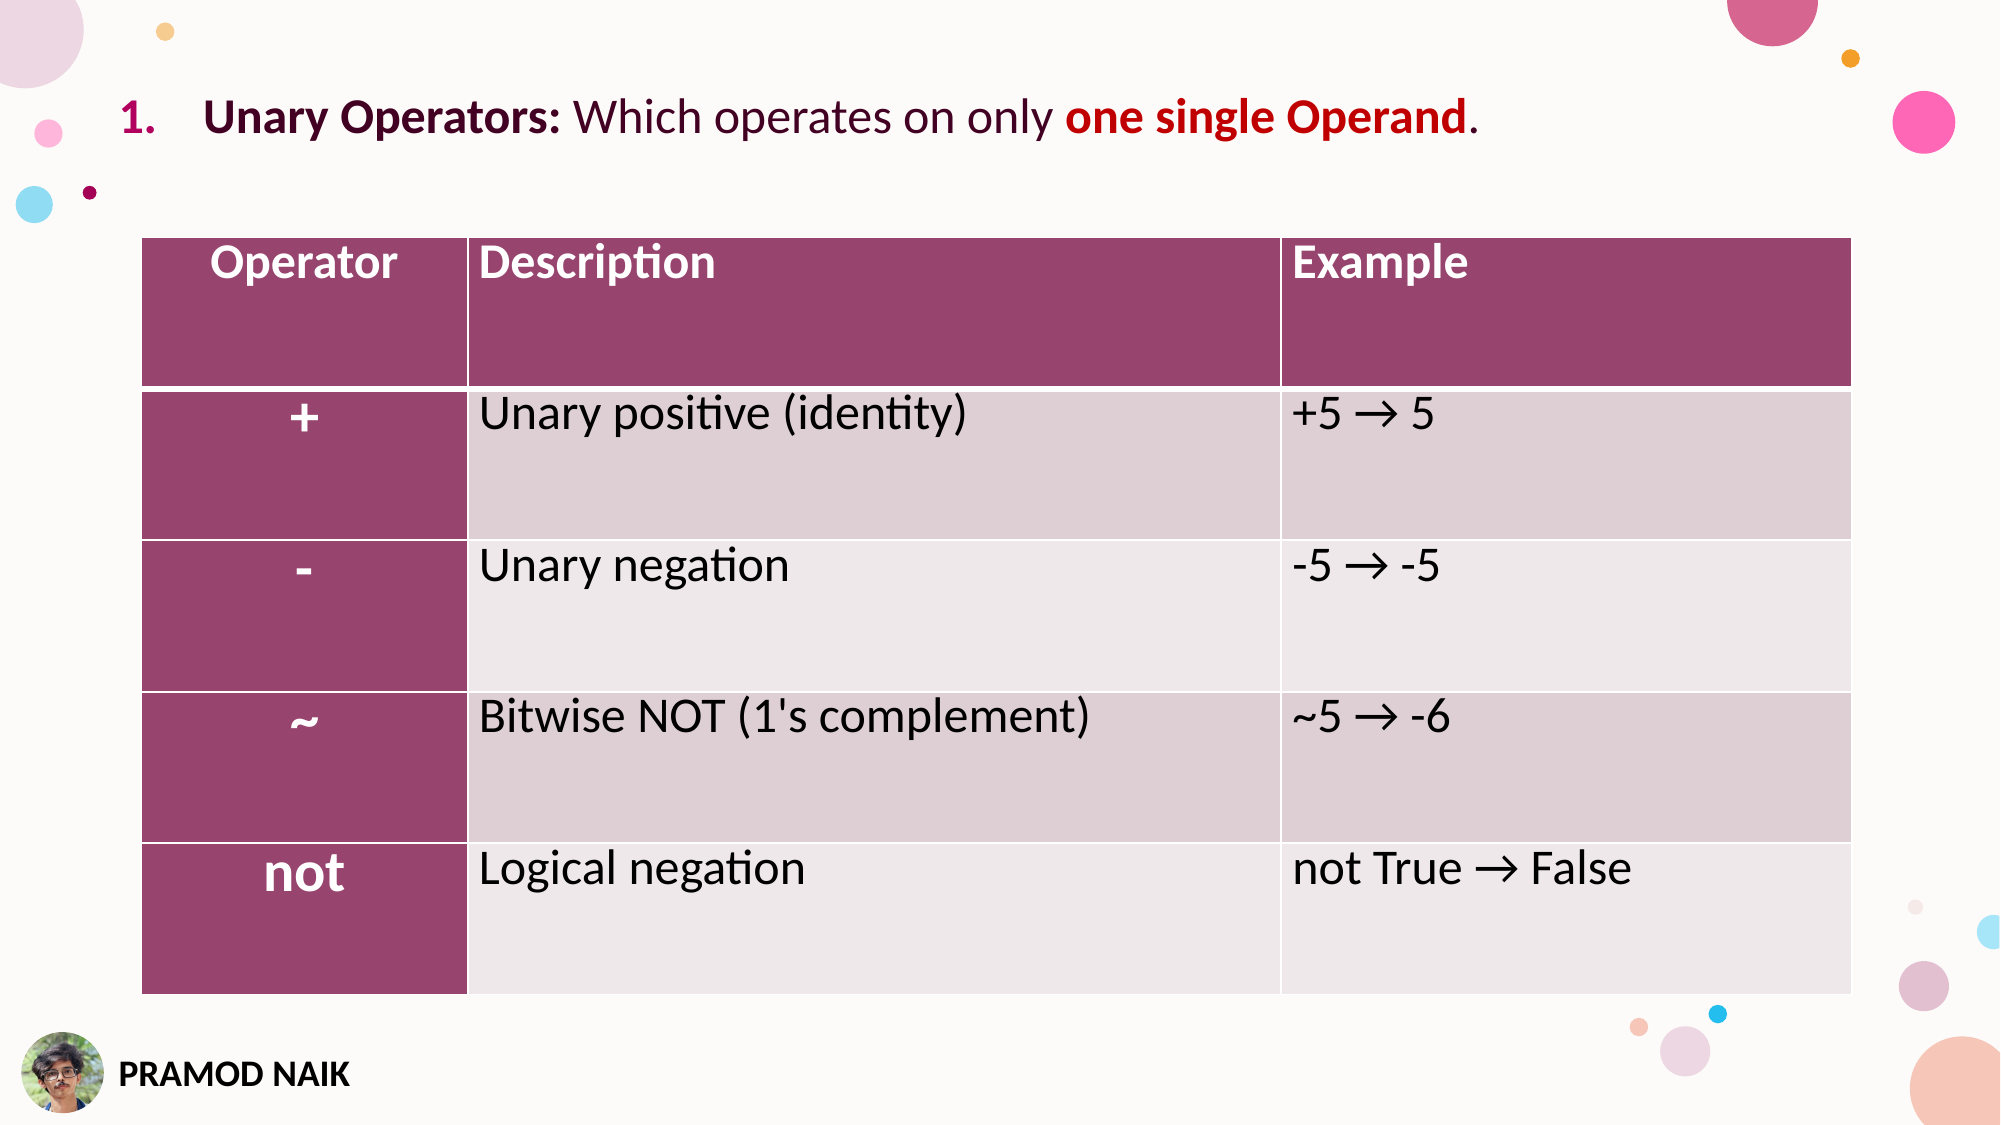

Unary Operators: Which operates on only one single Operand.

| Operator | Description | Example |
| --- | --- | --- |
| + | Unary positive (identity) | +5 → 5 |
| - | Unary negation | -5 → -5 |
| ~ | Bitwise NOT (1's complement) | ~5 → -6 |
| not | Logical negation | not True → False |